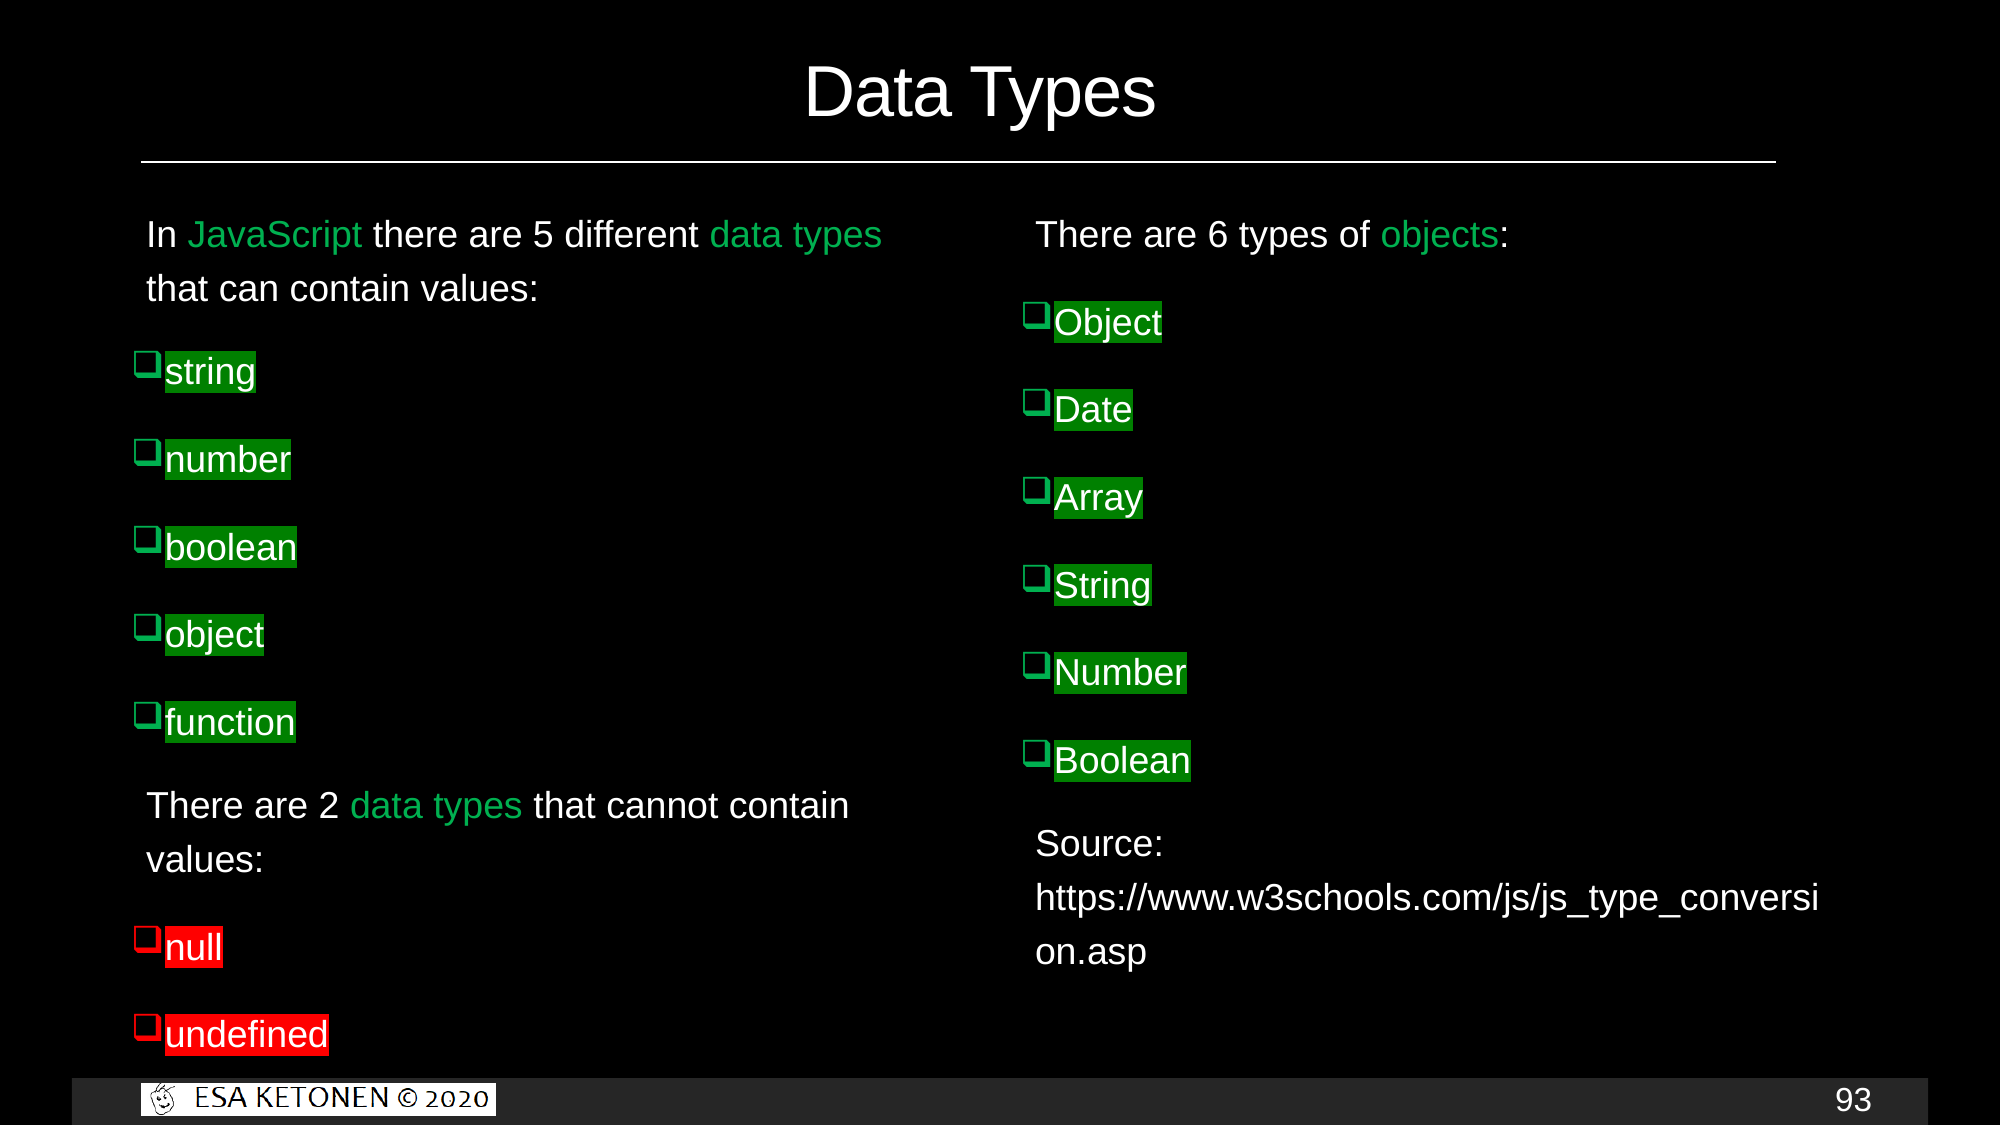

# Data Types
There are 6 types of objects:
Object
Date
Array
String
Number
Boolean
Source: https://www.w3schools.com/js/js_type_conversion.asp
In JavaScript there are 5 different data types that can contain values:
string
number
boolean
object
function
There are 2 data types that cannot contain values:
null
undefined
93